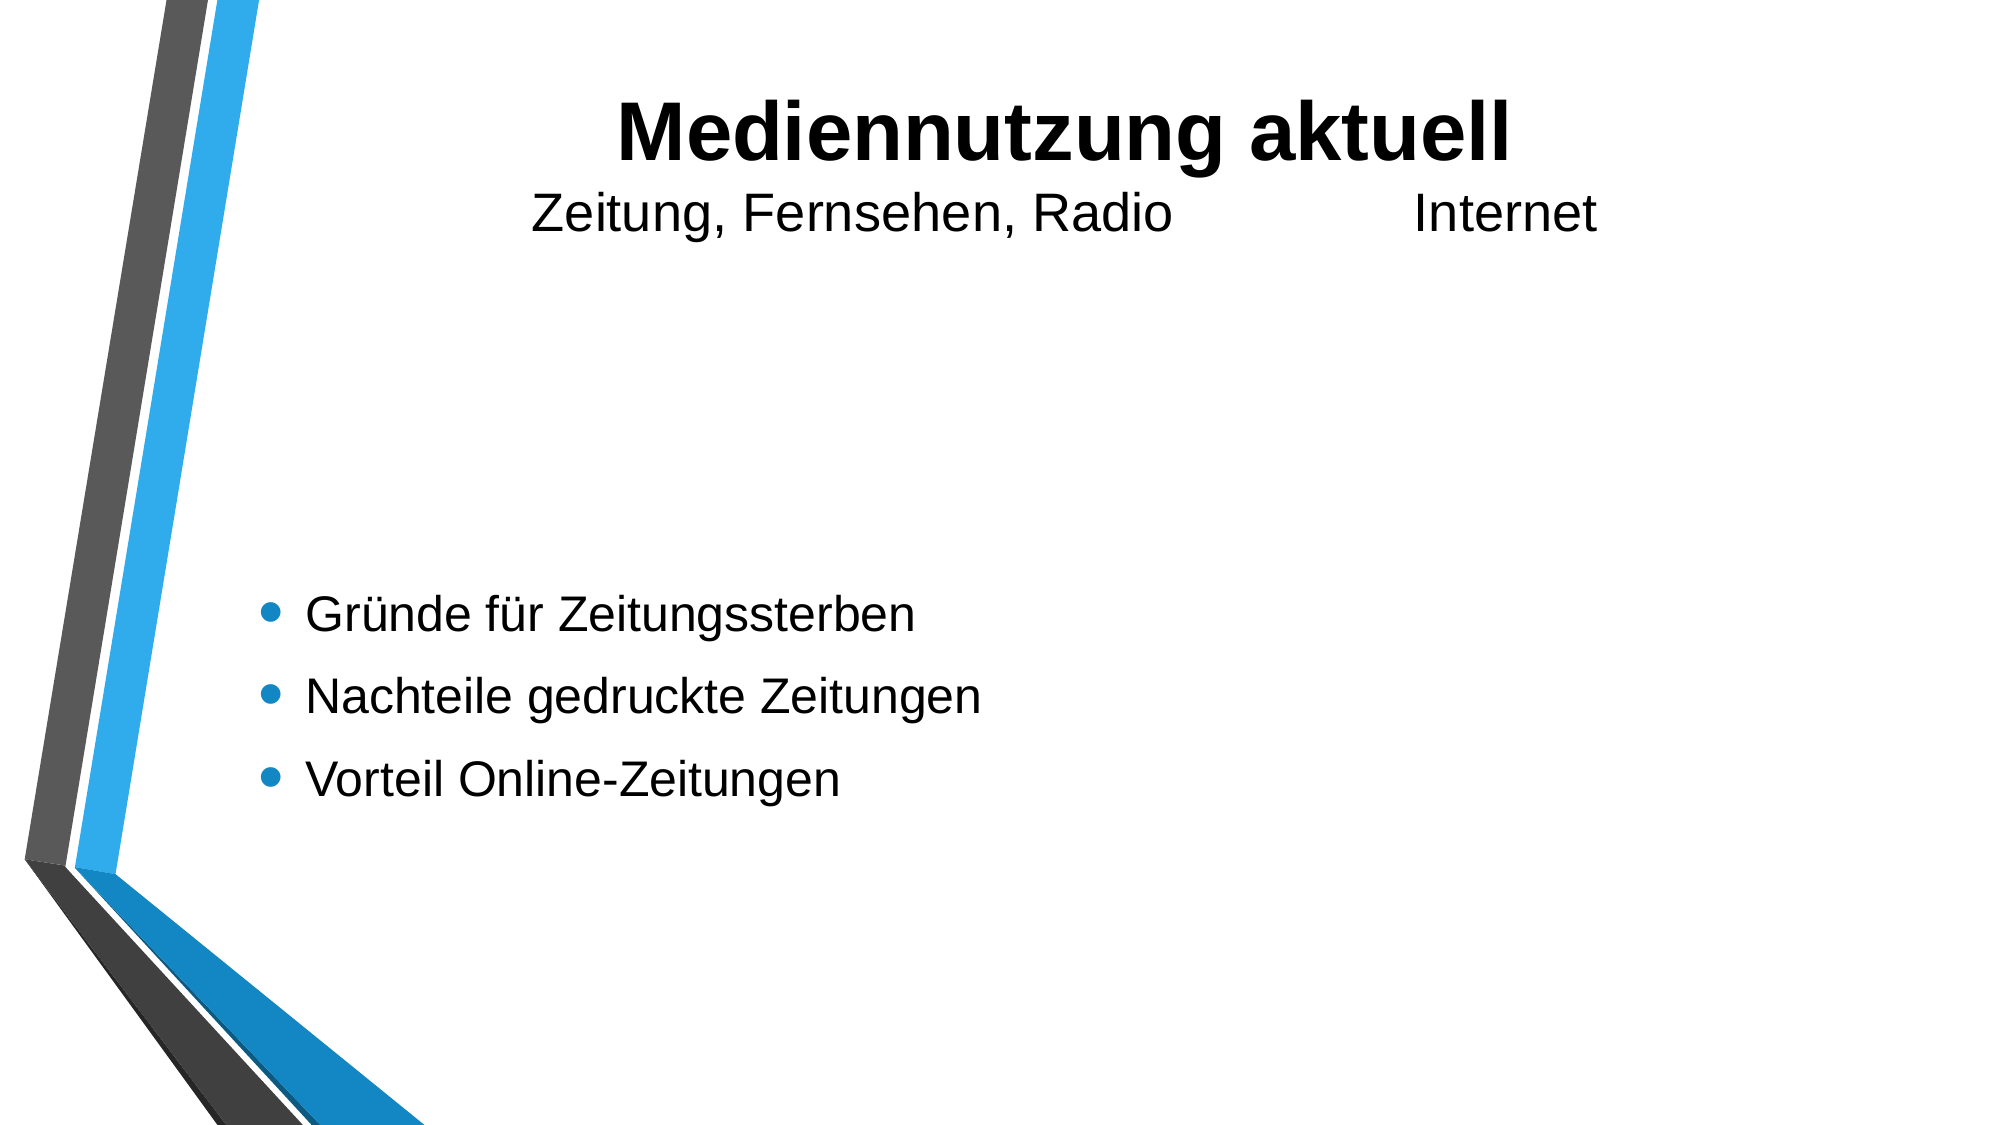

# Mediennutzung aktuell Zeitung, Fernsehen, Radio                Internet
Gründe für Zeitungssterben
Nachteile gedruckte Zeitungen
Vorteil Online-Zeitungen